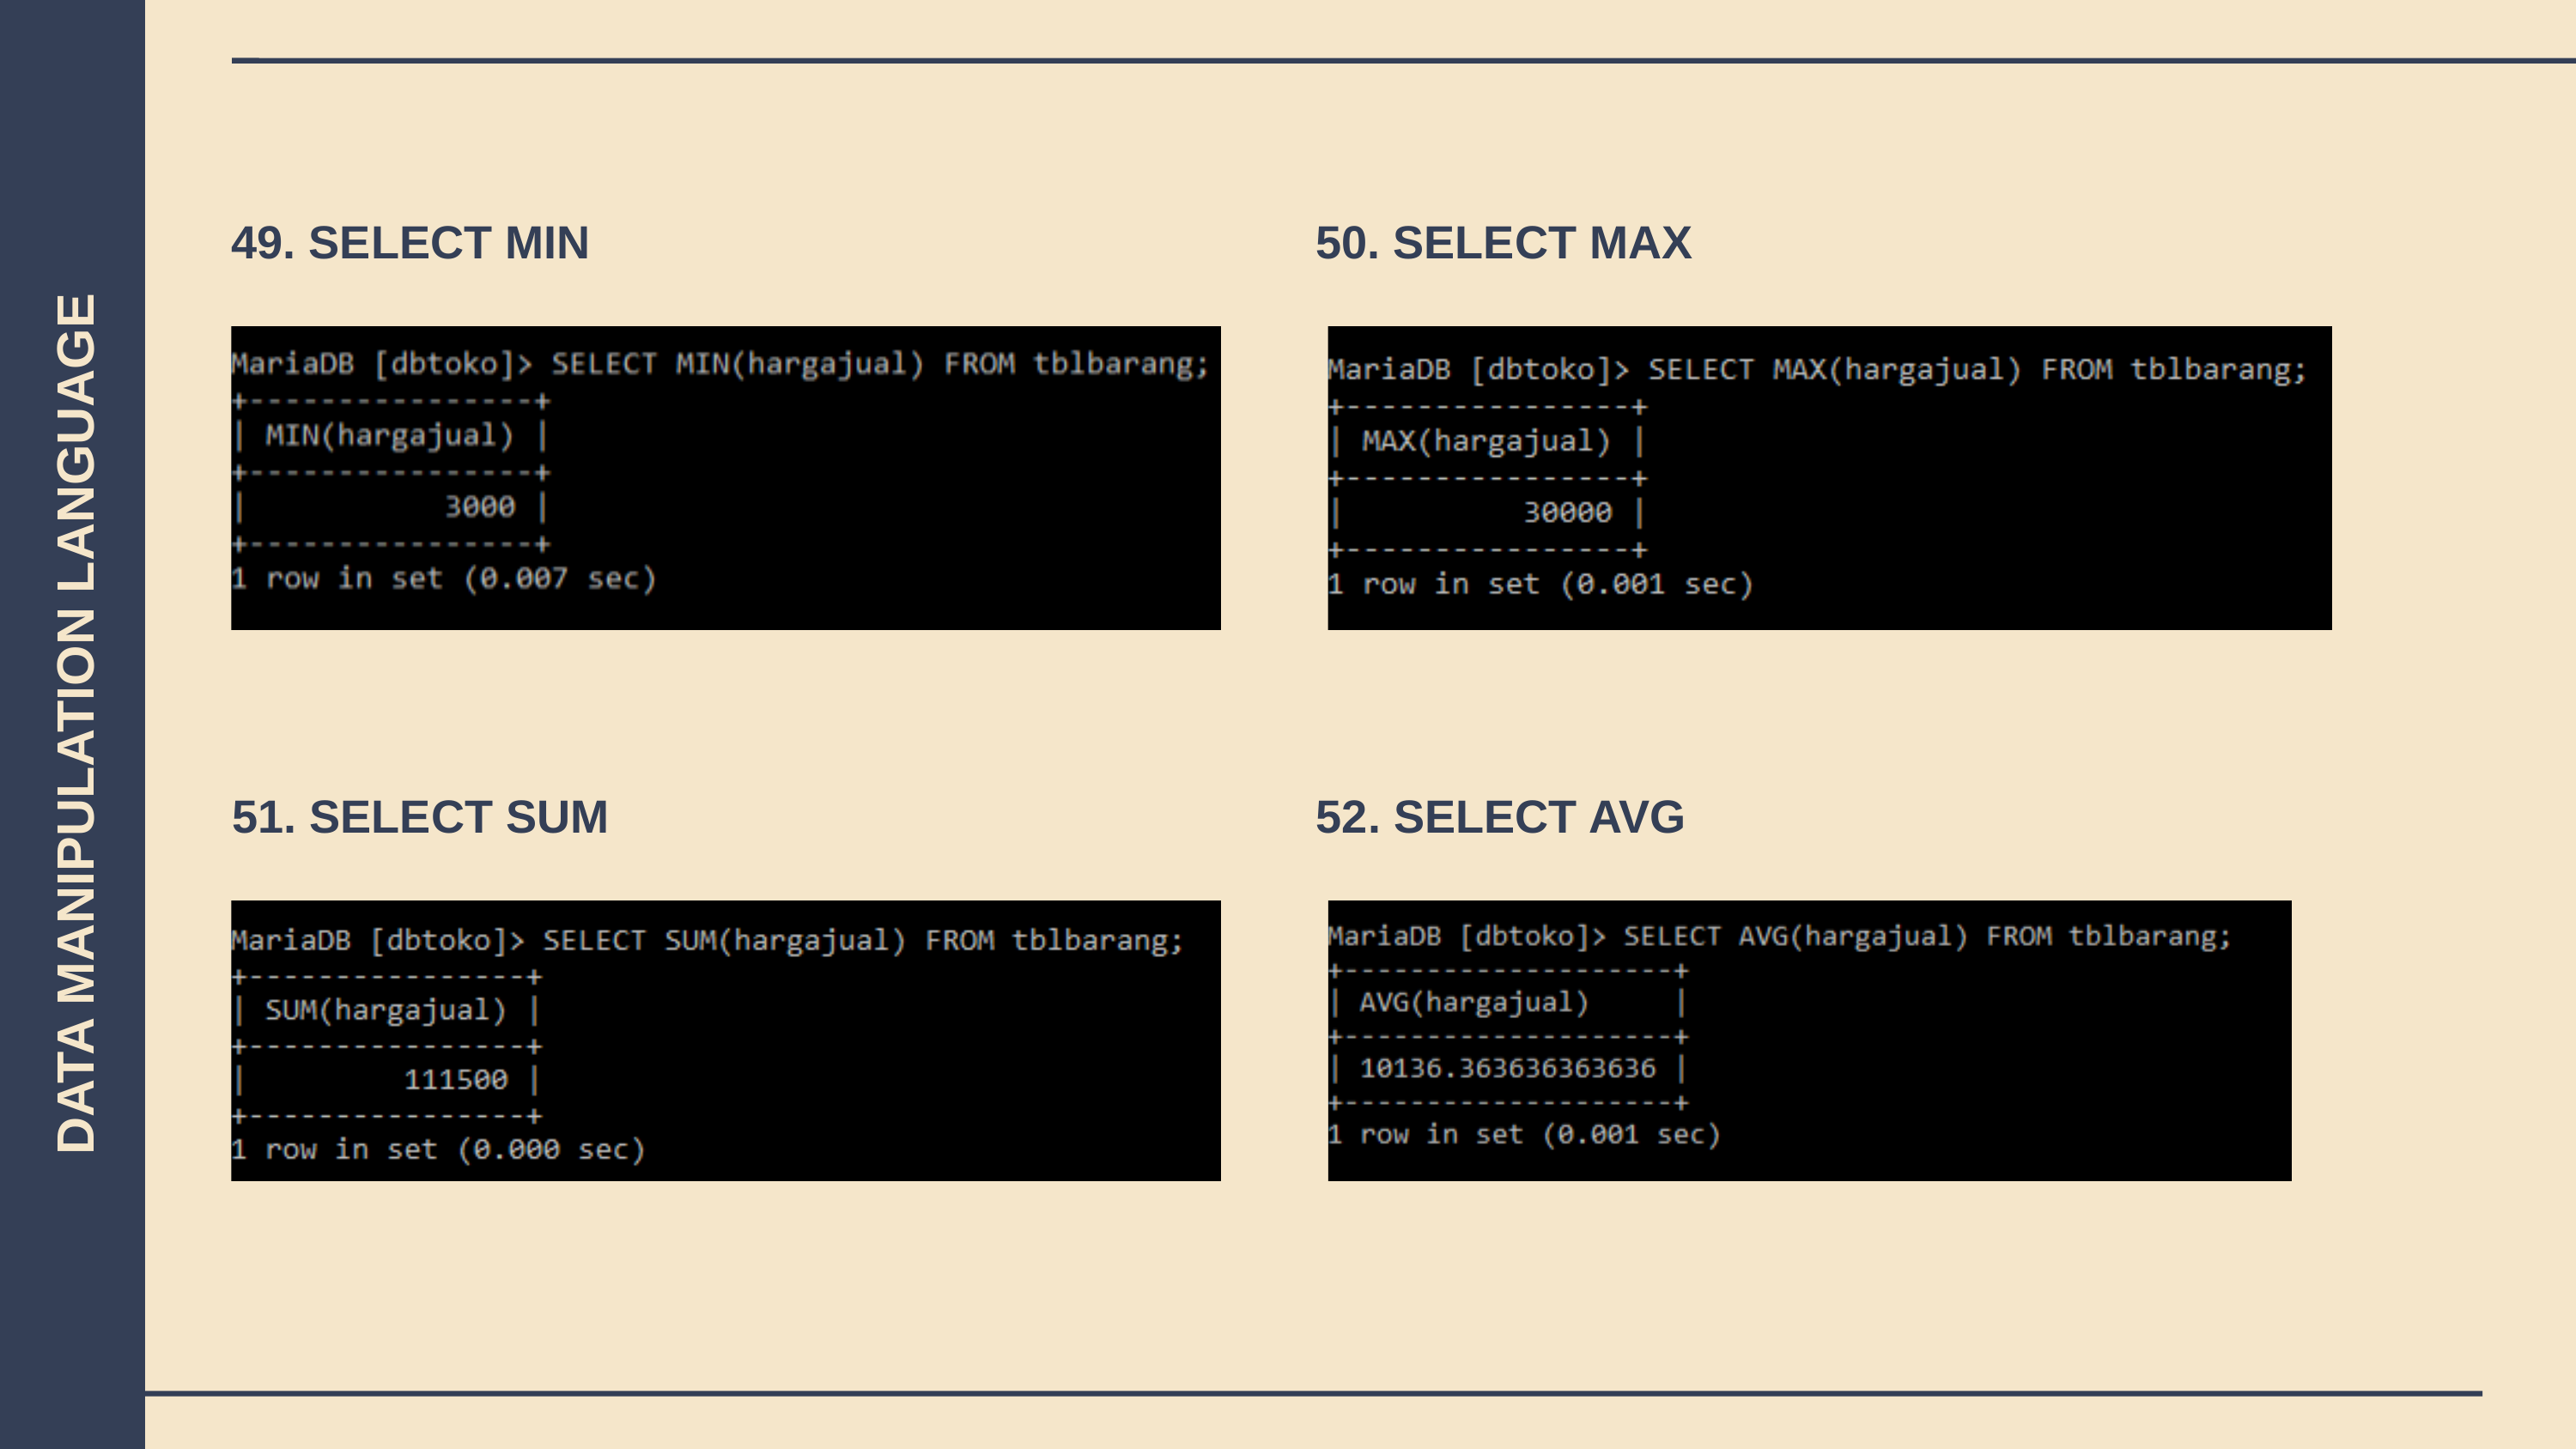

49. SELECT MIN
50. SELECT MAX

DATA MANIPULATION LANGUAGE
51. SELECT SUM
52. SELECT AVG